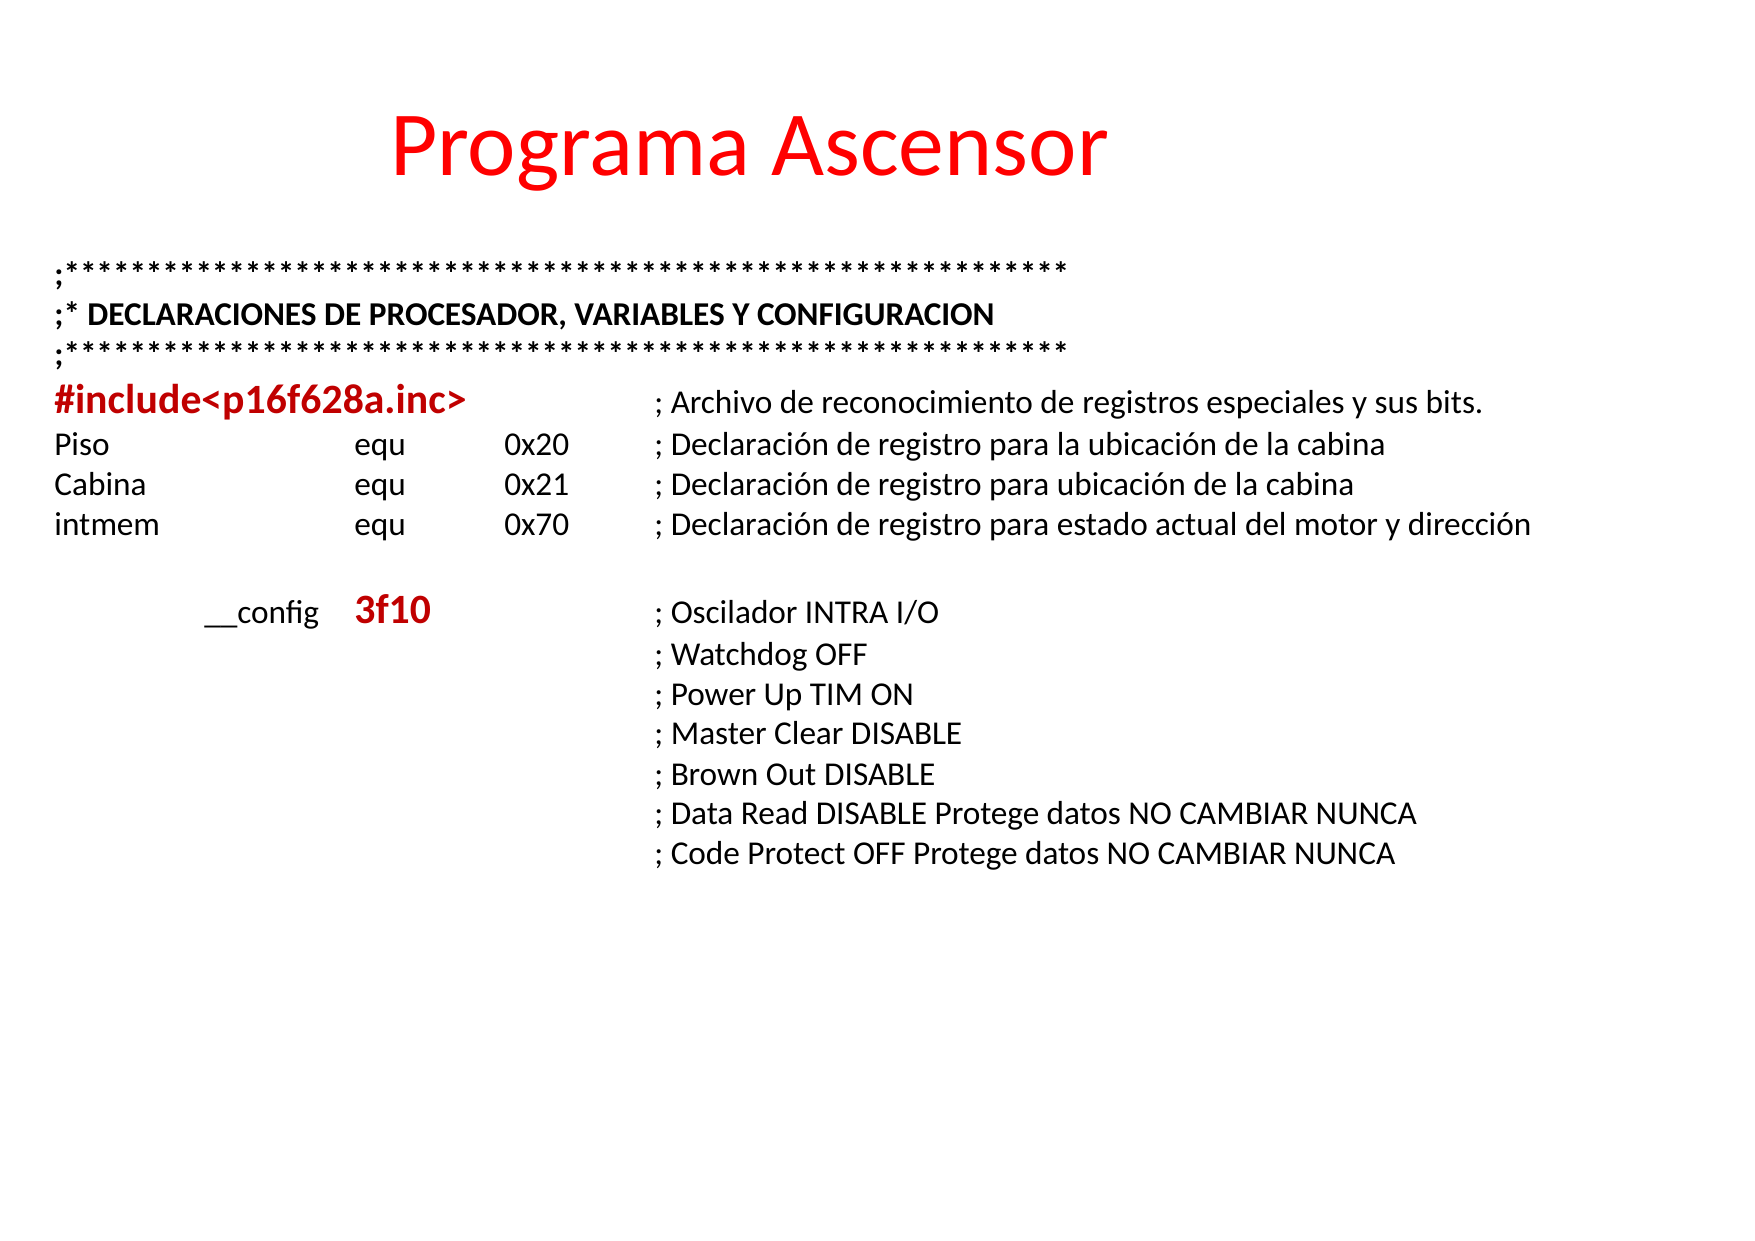

# Programa Ascensor
;*************************************************************
;* DECLARACIONES DE PROCESADOR, VARIABLES y CONFIGURACION
;*************************************************************
#include<p16f628a.inc>		; Archivo de reconocimiento de registros especiales y sus bits.
Piso		equ	0x20	; Declaración de registro para la ubicación de la cabina
Cabina		equ	0x21	; Declaración de registro para ubicación de la cabina
intmem		equ	0x70	; Declaración de registro para estado actual del motor y dirección

	__config	3f10		; Oscilador INTRA I/O
				; Watchdog OFF
				; Power Up TIM ON
				; Master Clear DISABLE
				; Brown Out DISABLE
				; Data Read DISABLE Protege datos NO CAMBIAR NUNCA
				; Code Protect OFF Protege datos NO CAMBIAR NUNCA